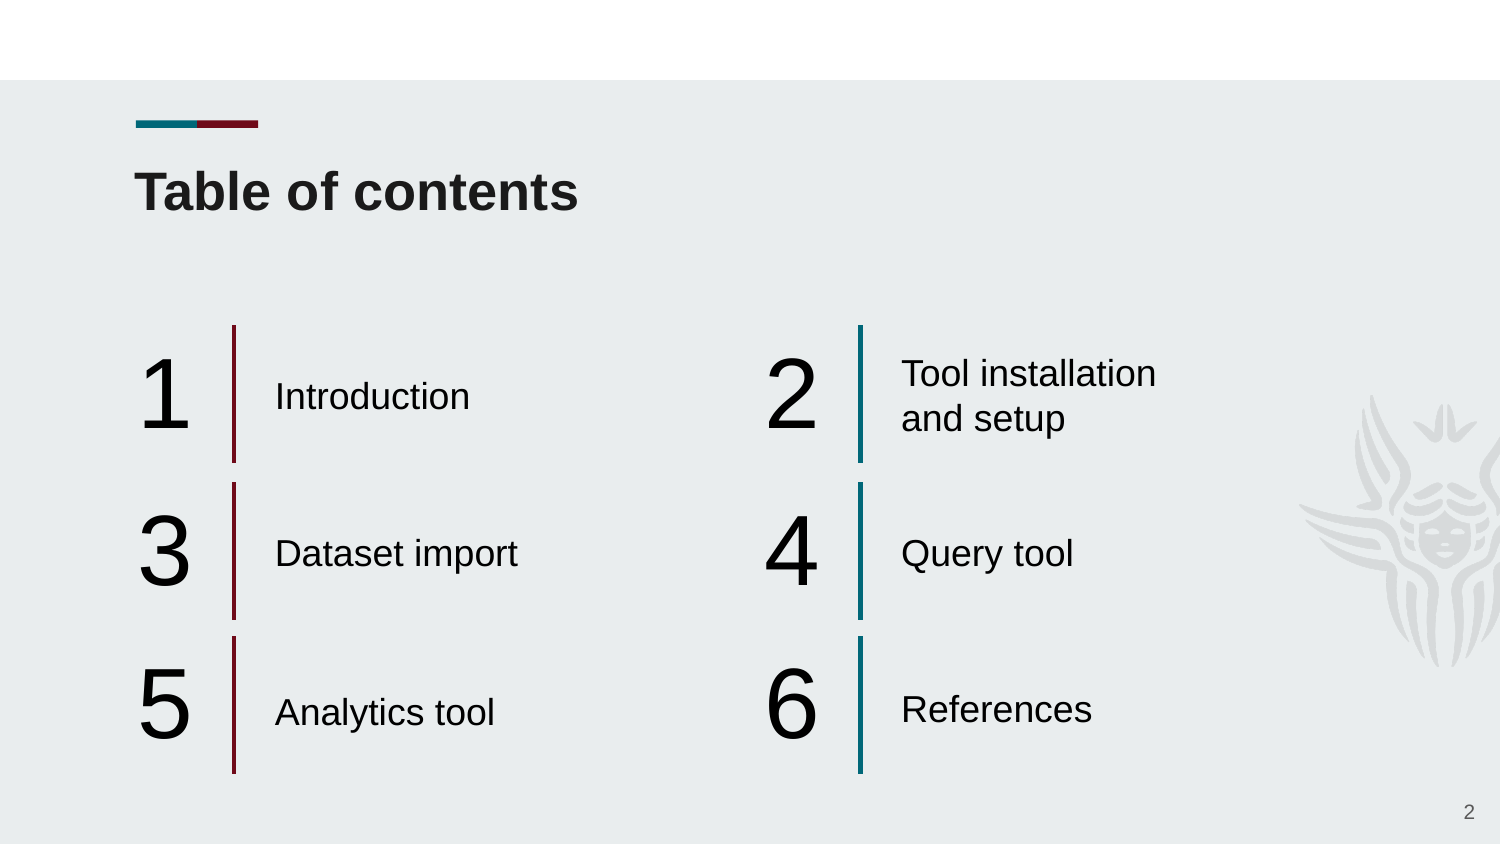

# Table of contents
Introduction
Tool installation and setup

Dataset import
Query tool
References
Analytics tool
2